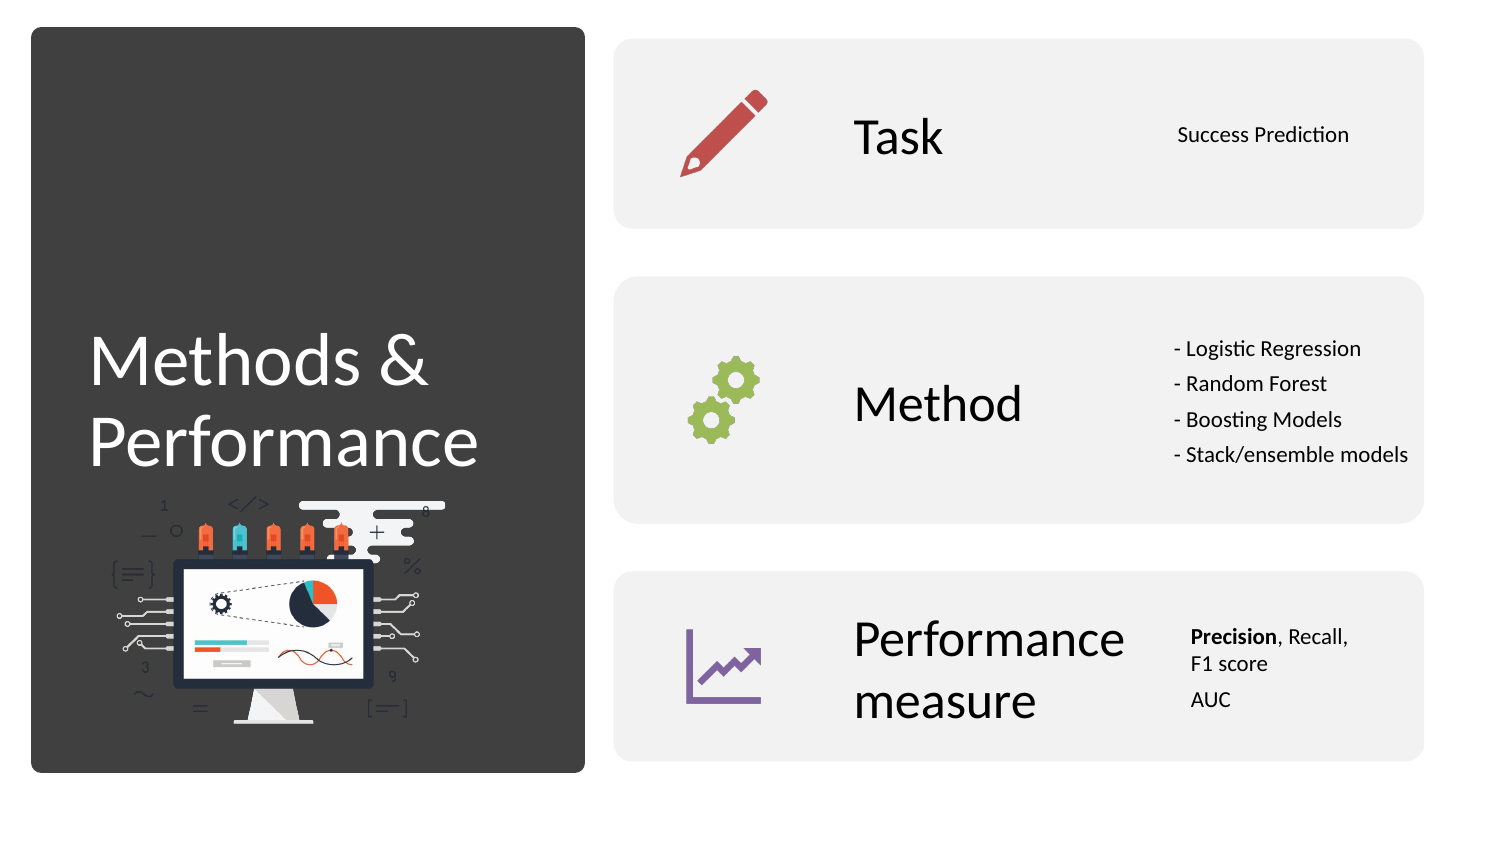

Task
Success Prediction
Method
- Logistic Regression
- Random Forest
- Boosting Models
- Stack/ensemble models
Performance measure
Precision, Recall, F1 score
AUC
Methods & Performance